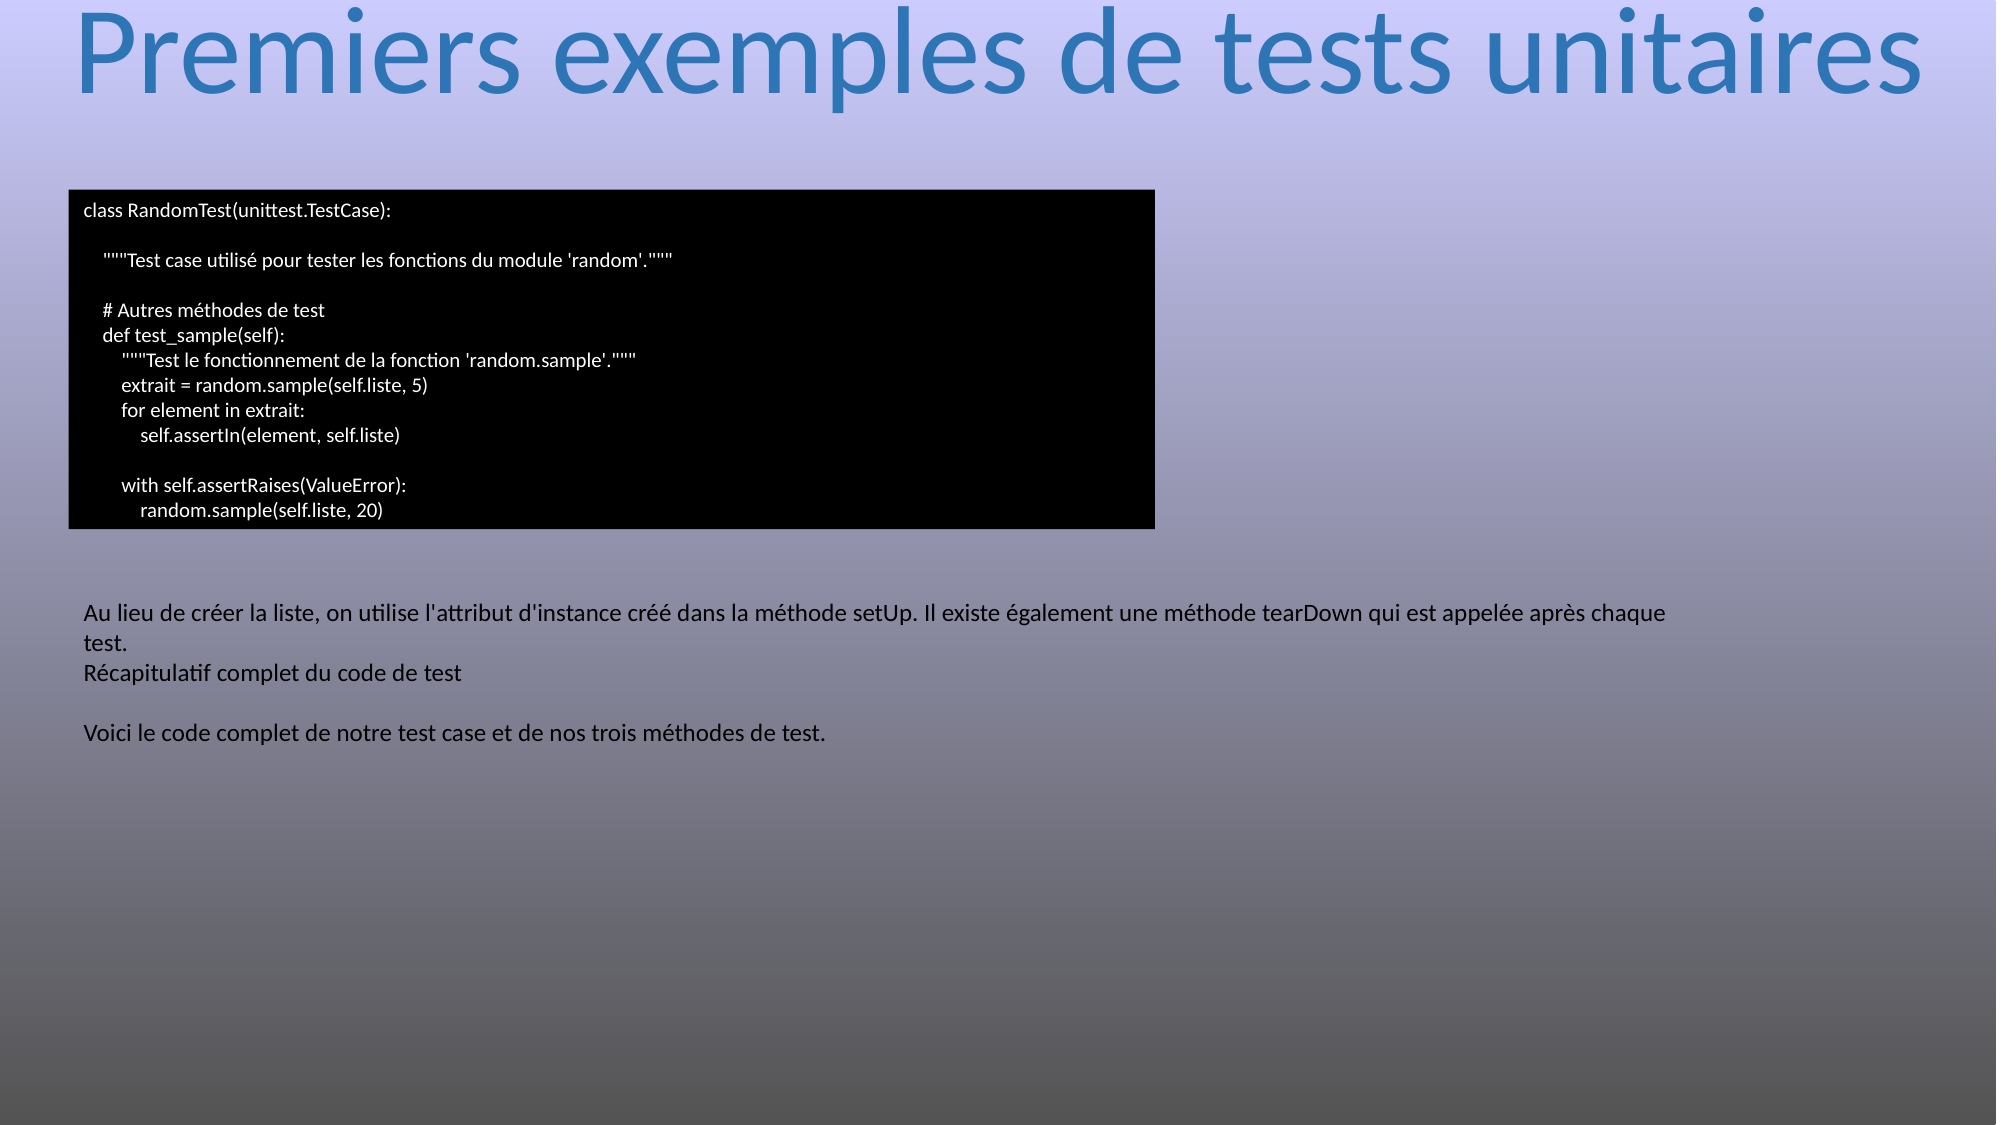

# Premiers exemples de tests unitaires
class RandomTest(unittest.TestCase):

    """Test case utilisé pour tester les fonctions du module 'random'."""

    # Autres méthodes de test
    def test_sample(self):
        """Test le fonctionnement de la fonction 'random.sample'."""
        extrait = random.sample(self.liste, 5)
        for element in extrait:
            self.assertIn(element, self.liste)

        with self.assertRaises(ValueError):
            random.sample(self.liste, 20)
Au lieu de créer la liste, on utilise l'attribut d'instance créé dans la méthode setUp. Il existe également une méthode tearDown qui est appelée après chaque test.
Récapitulatif complet du code de test

Voici le code complet de notre test case et de nos trois méthodes de test.

638